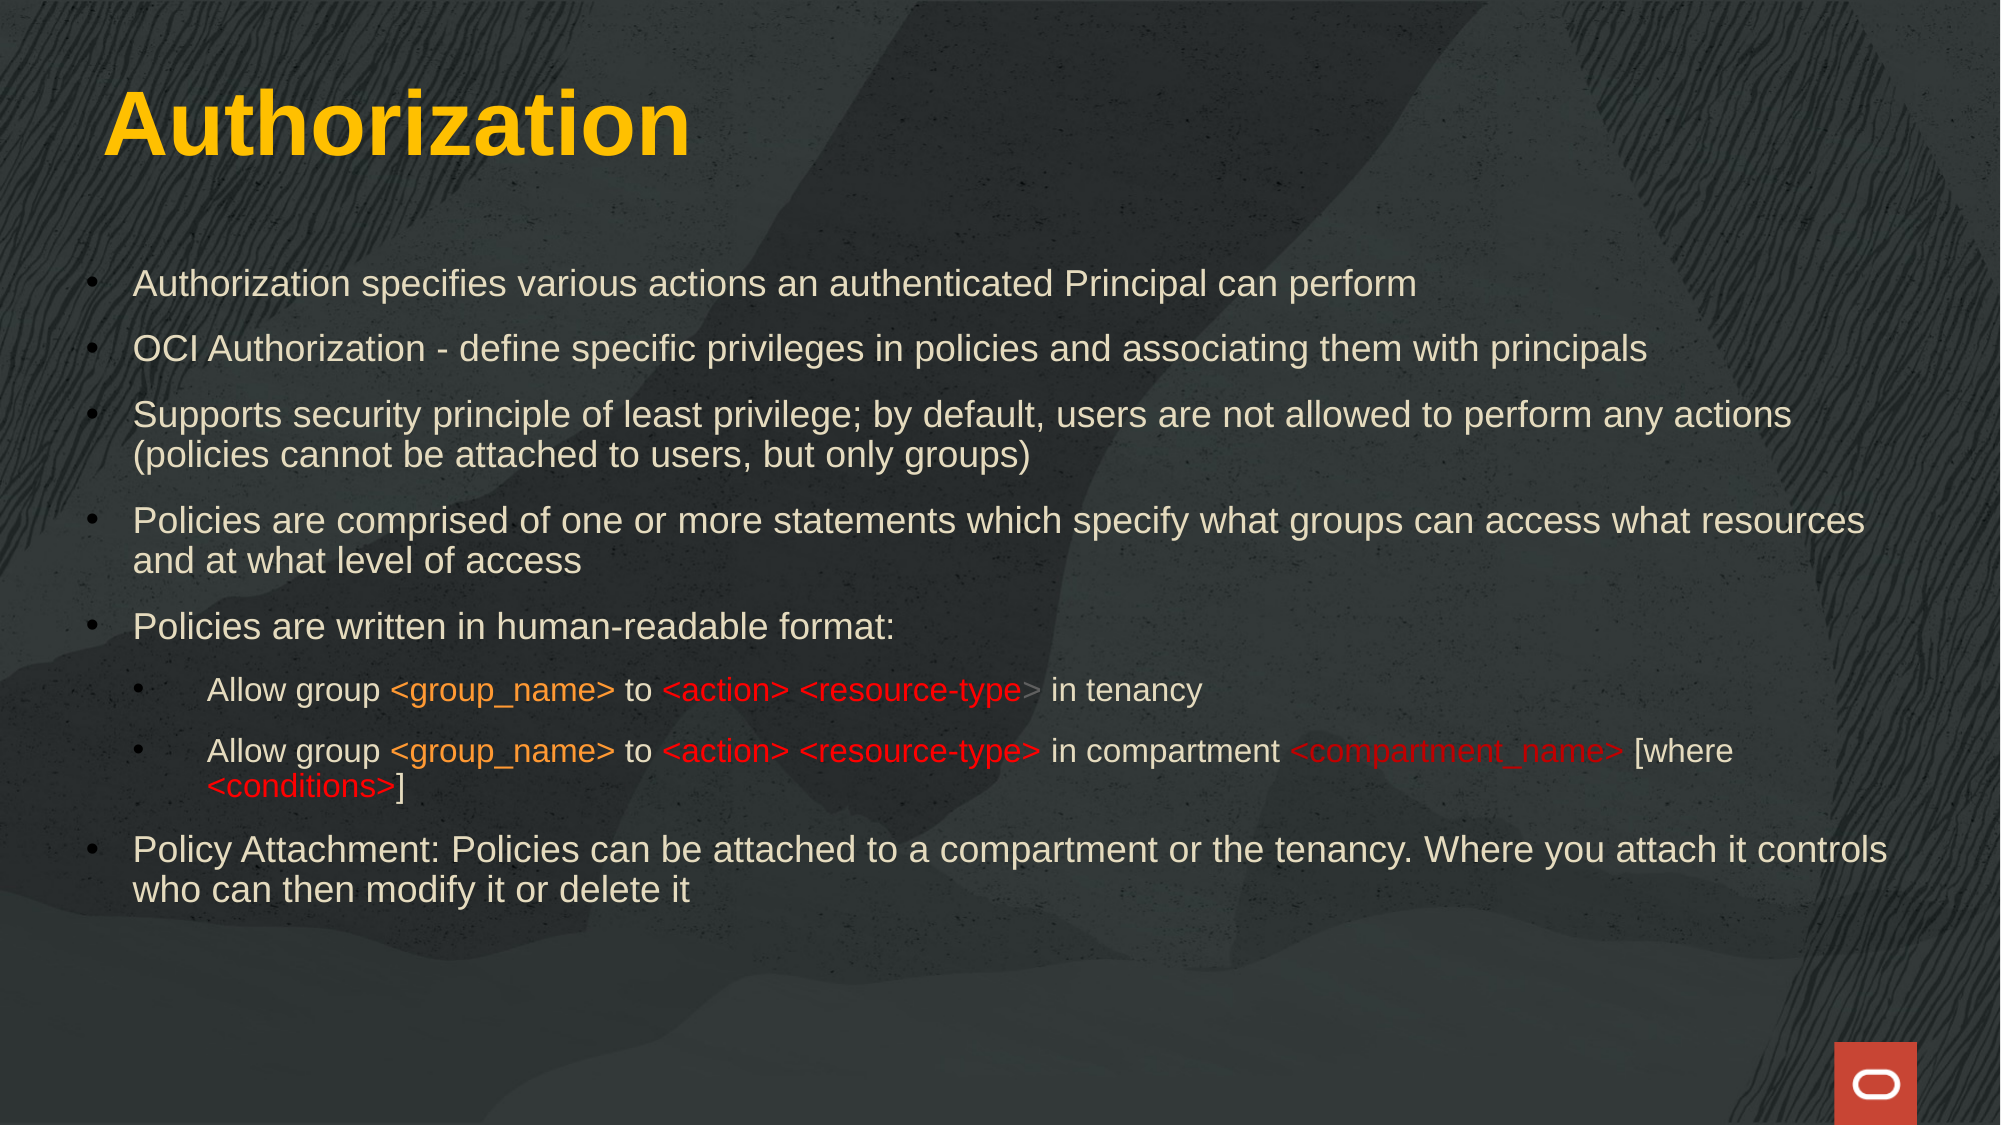

Authorization
Authorization specifies various actions an authenticated Principal can perform
OCI Authorization - define specific privileges in policies and associating them with principals
Supports security principle of least privilege; by default, users are not allowed to perform any actions (policies cannot be attached to users, but only groups)
Policies are comprised of one or more statements which specify what groups can access what resources and at what level of access
Policies are written in human-readable format:
Allow group <group_name> to <action> <resource-type> in tenancy
Allow group <group_name> to <action> <resource-type> in compartment <compartment_name> [where <conditions>]
Policy Attachment: Policies can be attached to a compartment or the tenancy. Where you attach it controls who can then modify it or delete it